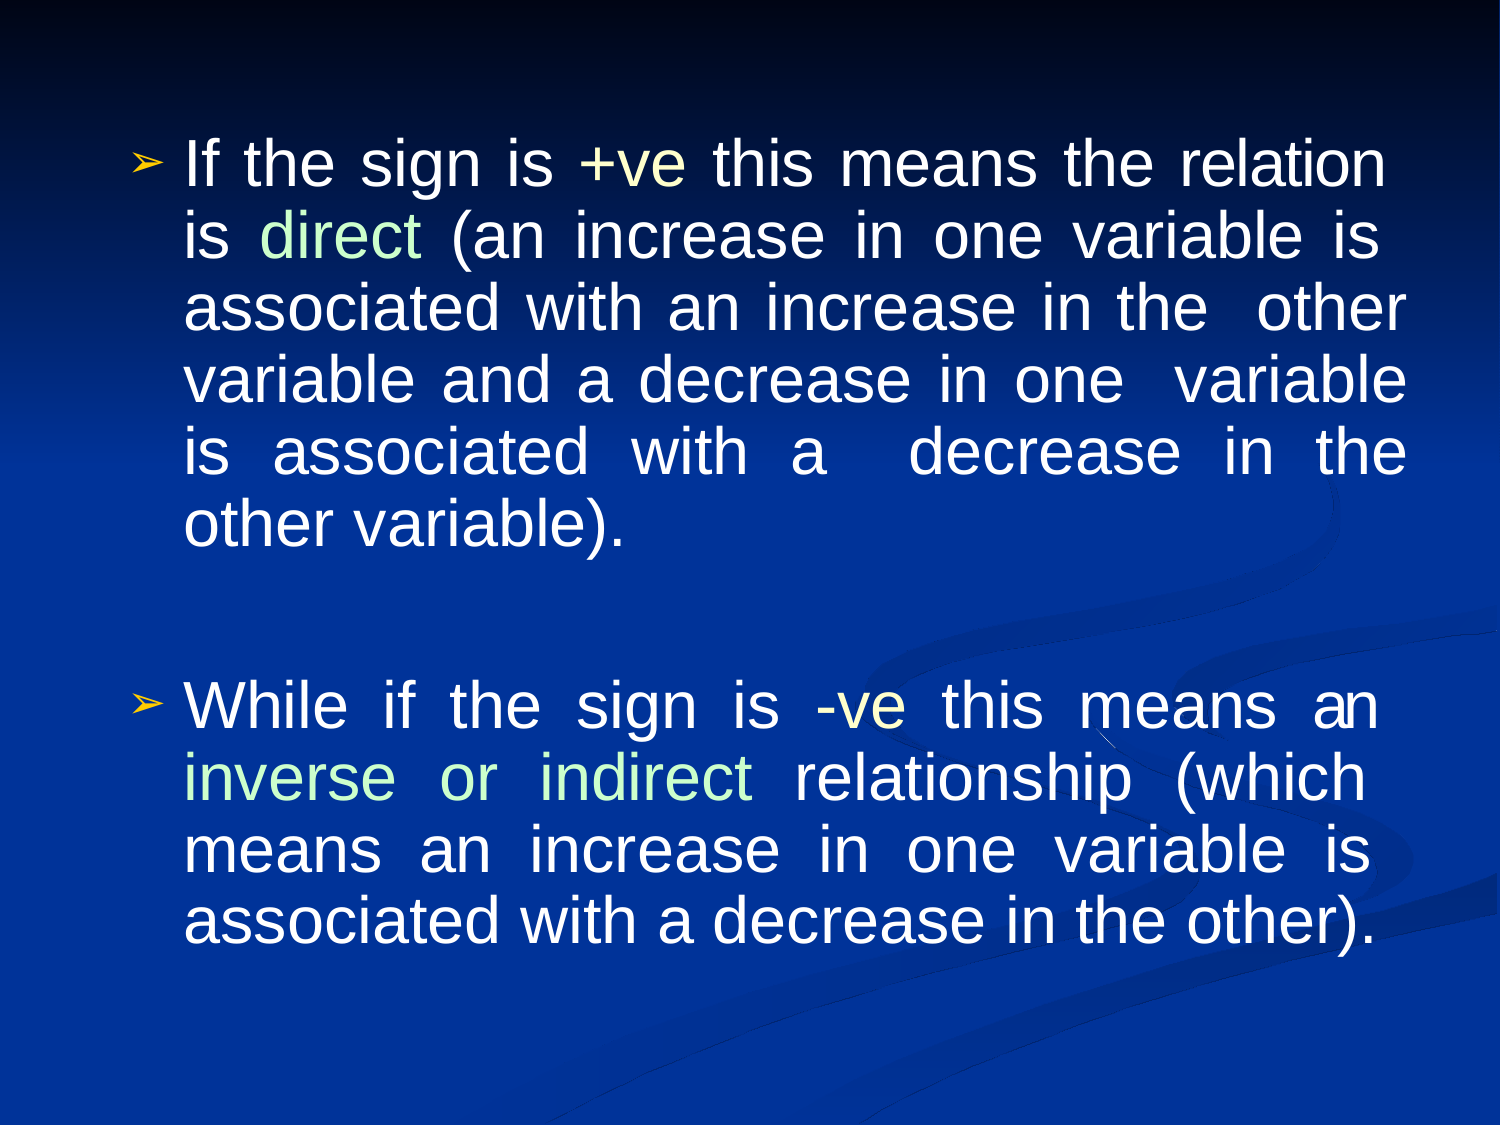

If the sign is +ve this means the relation  is direct (an increase in one variable is  associated with an increase in the  other variable and a decrease in one  variable is associated with a  decrease in the other variable).

While if the sign is -ve this means an  inverse or indirect relationship (which  means an increase in one variable is  associated with a decrease in the other).